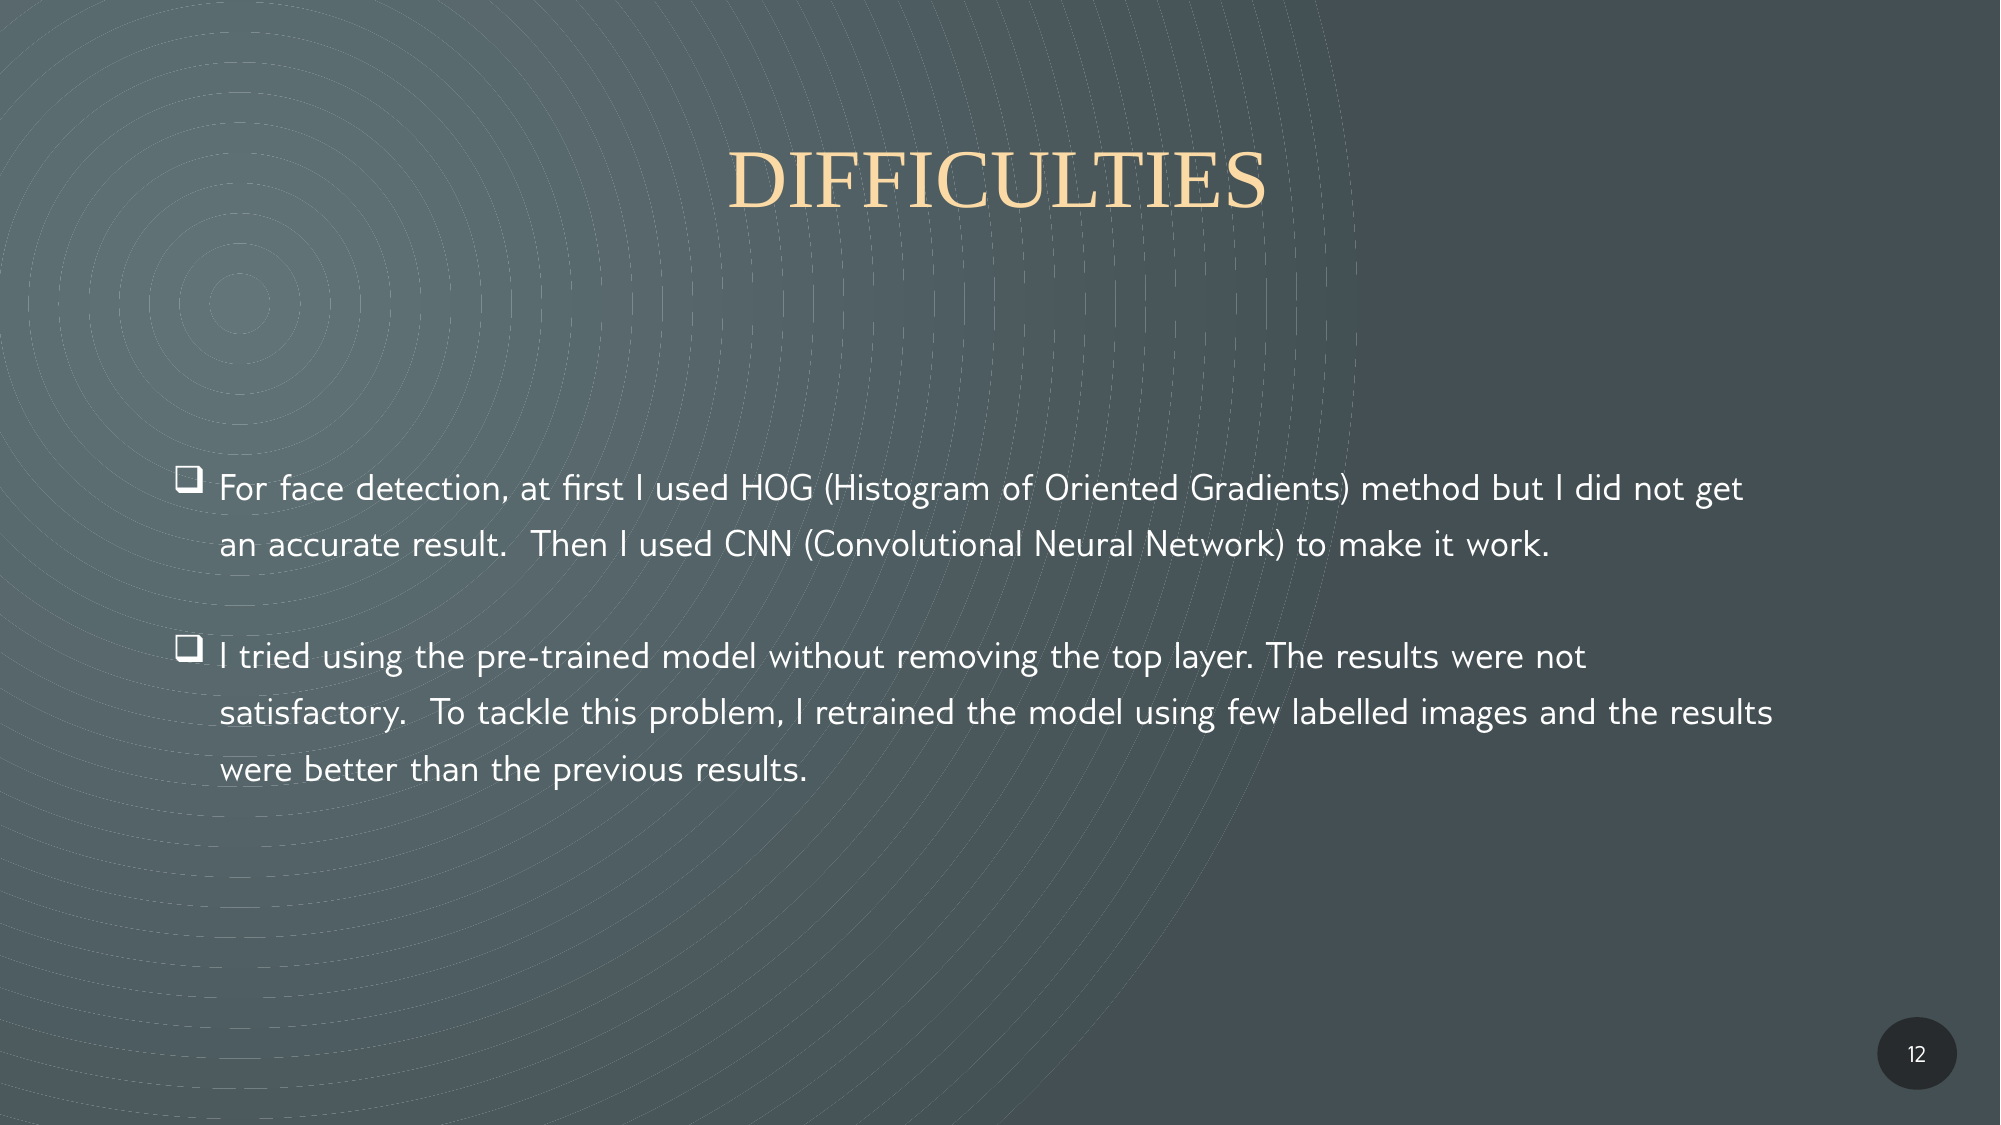

DIFFICULTIES

For face detection, at first I used HOG (Histogram of Oriented Gradients) method but I did not get an accurate result.  Then I used CNN (Convolutional Neural Network) to make it work.

I tried using the pre-trained model without removing the top layer. The results were not satisfactory.  To tackle this problem, I retrained the model using few labelled images and the results were better than the previous results.

12